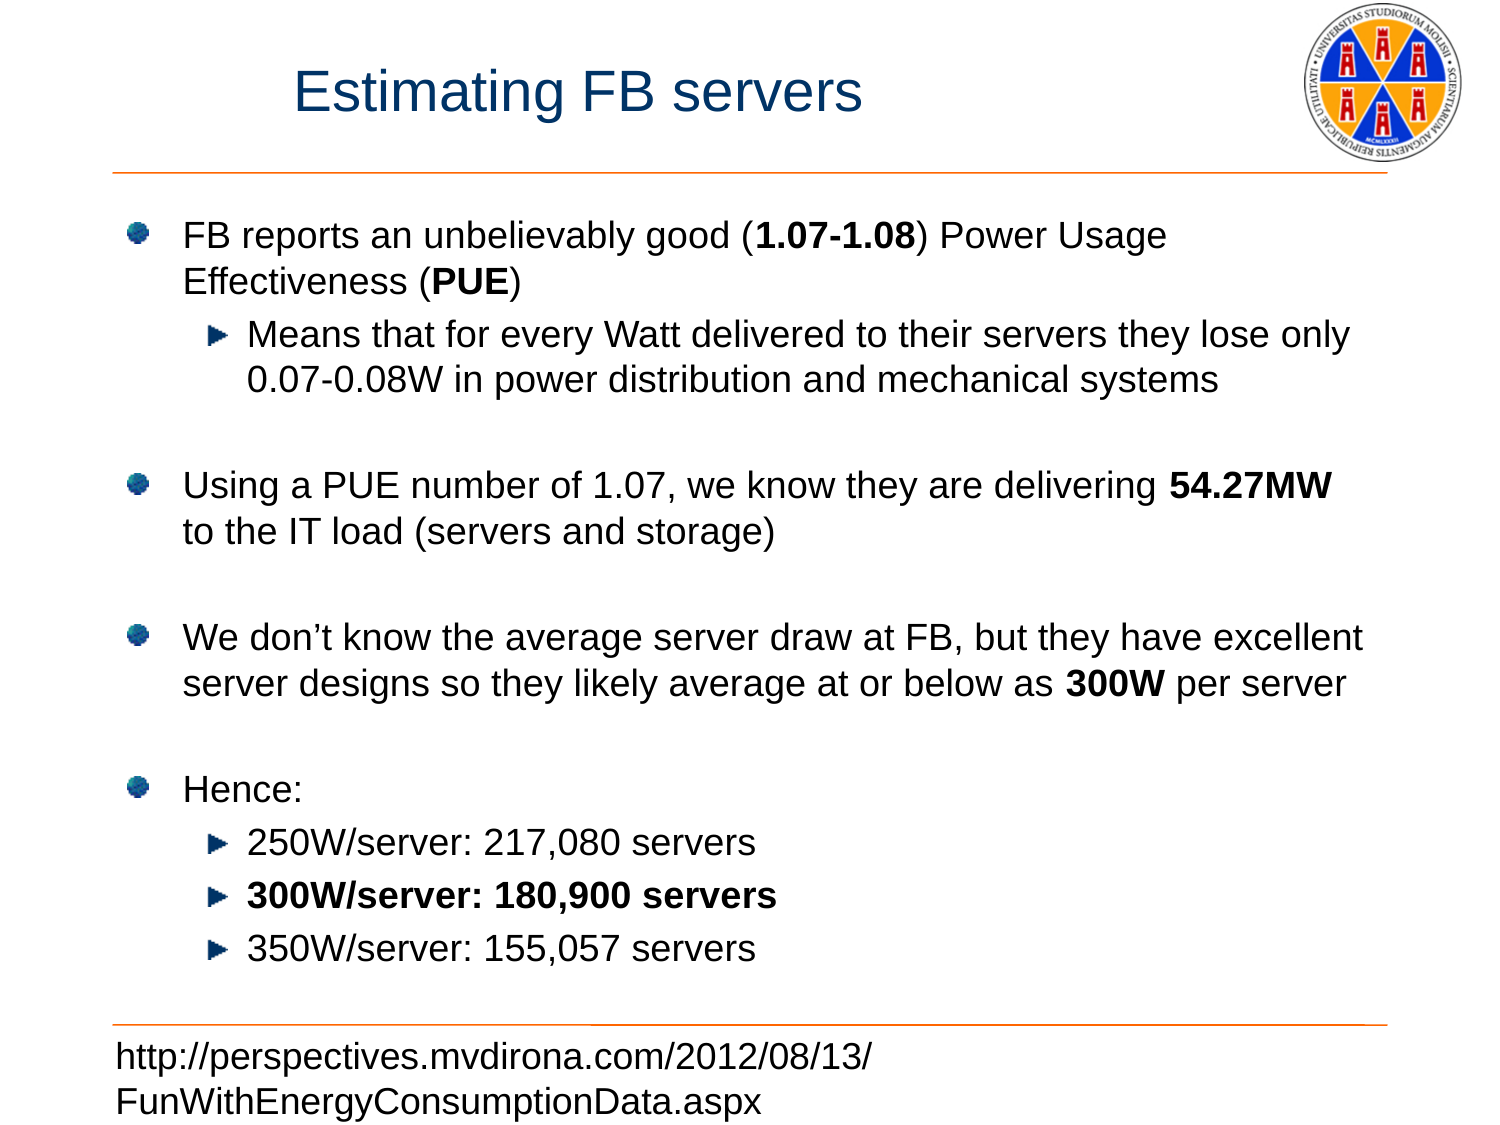

# Estimating FB servers
FB reports an unbelievably good (1.07-1.08) Power Usage Effectiveness (PUE)
Means that for every Watt delivered to their servers they lose only 0.07-0.08W in power distribution and mechanical systems

Using a PUE number of 1.07, we know they are delivering 54.27MW to the IT load (servers and storage)

We don’t know the average server draw at FB, but they have excellent server designs so they likely average at or below as 300W per server

Hence:
250W/server: 217,080 servers
300W/server: 180,900 servers
350W/server: 155,057 servers
http://perspectives.mvdirona.com/2012/08/13/FunWithEnergyConsumptionData.aspx